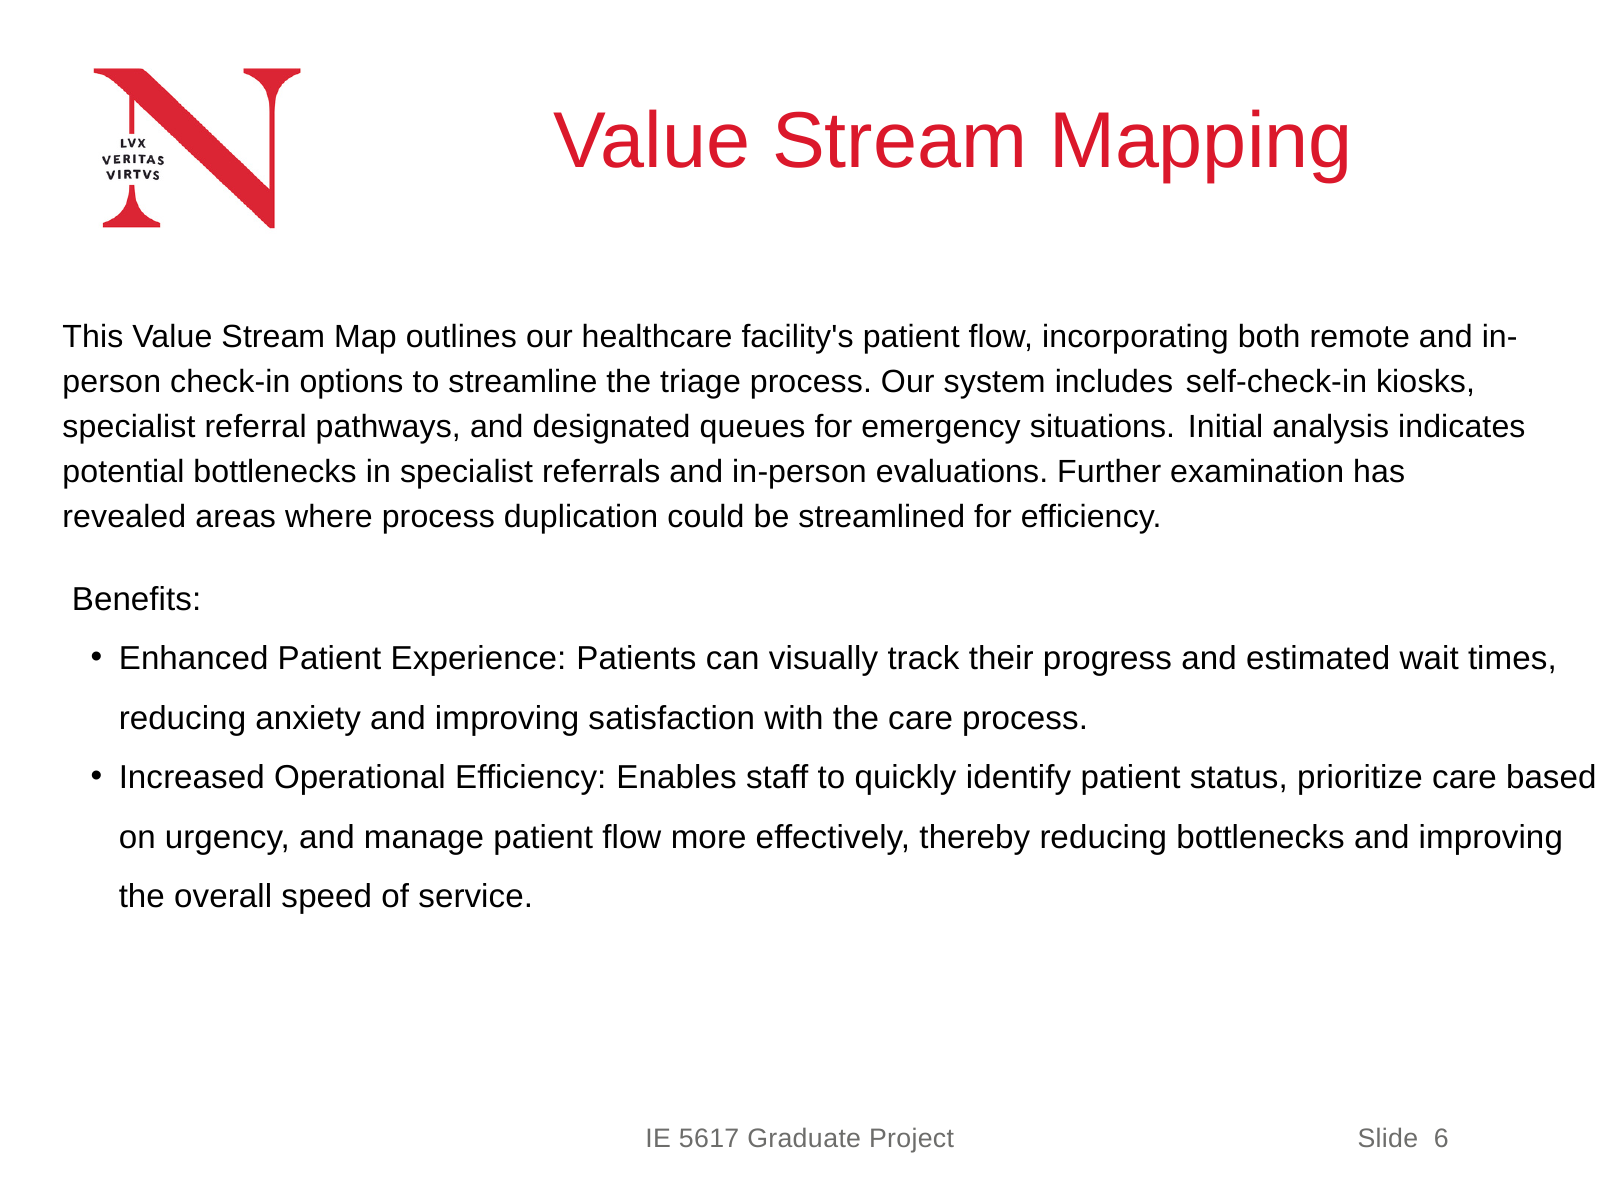

Value Stream Mapping
This Value Stream Map outlines our healthcare facility's patient flow, incorporating both remote and in-person check-in options to streamline the triage process. Our system includes self-check-in kiosks, specialist referral pathways, and designated queues for emergency situations. Initial analysis indicates potential bottlenecks in specialist referrals and in-person evaluations. Further examination has revealed areas where process duplication could be streamlined for efficiency.
 Benefits:
Enhanced Patient Experience: Patients can visually track their progress and estimated wait times, reducing anxiety and improving satisfaction with the care process.
Increased Operational Efficiency: Enables staff to quickly identify patient status, prioritize care based on urgency, and manage patient flow more effectively, thereby reducing bottlenecks and improving the overall speed of service.

IE 5617 Graduate Project
Slide  6